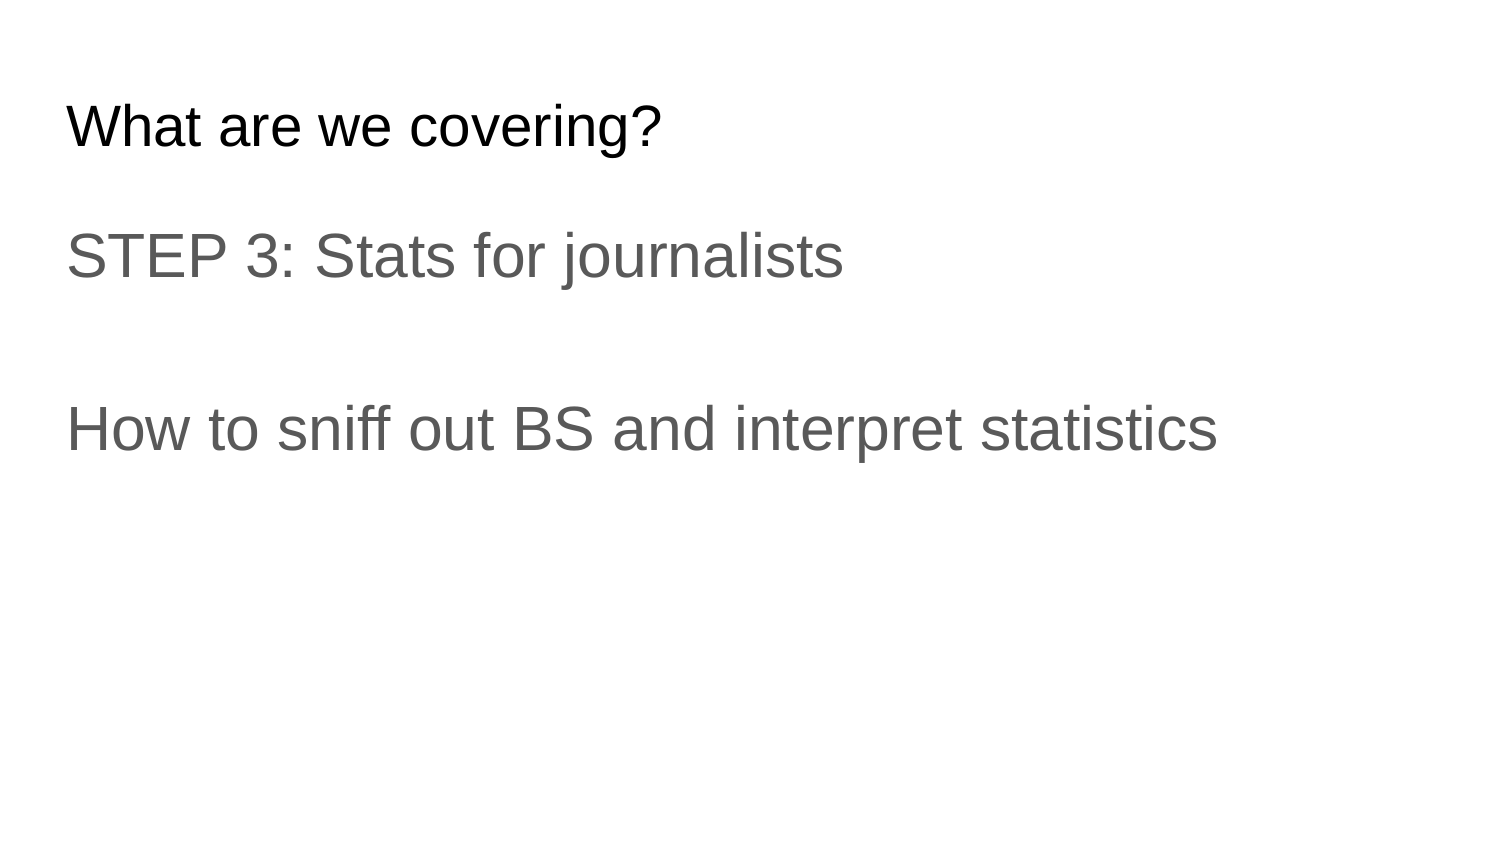

# What are we covering?
STEP 3: Stats for journalists

How to sniff out BS and interpret statistics